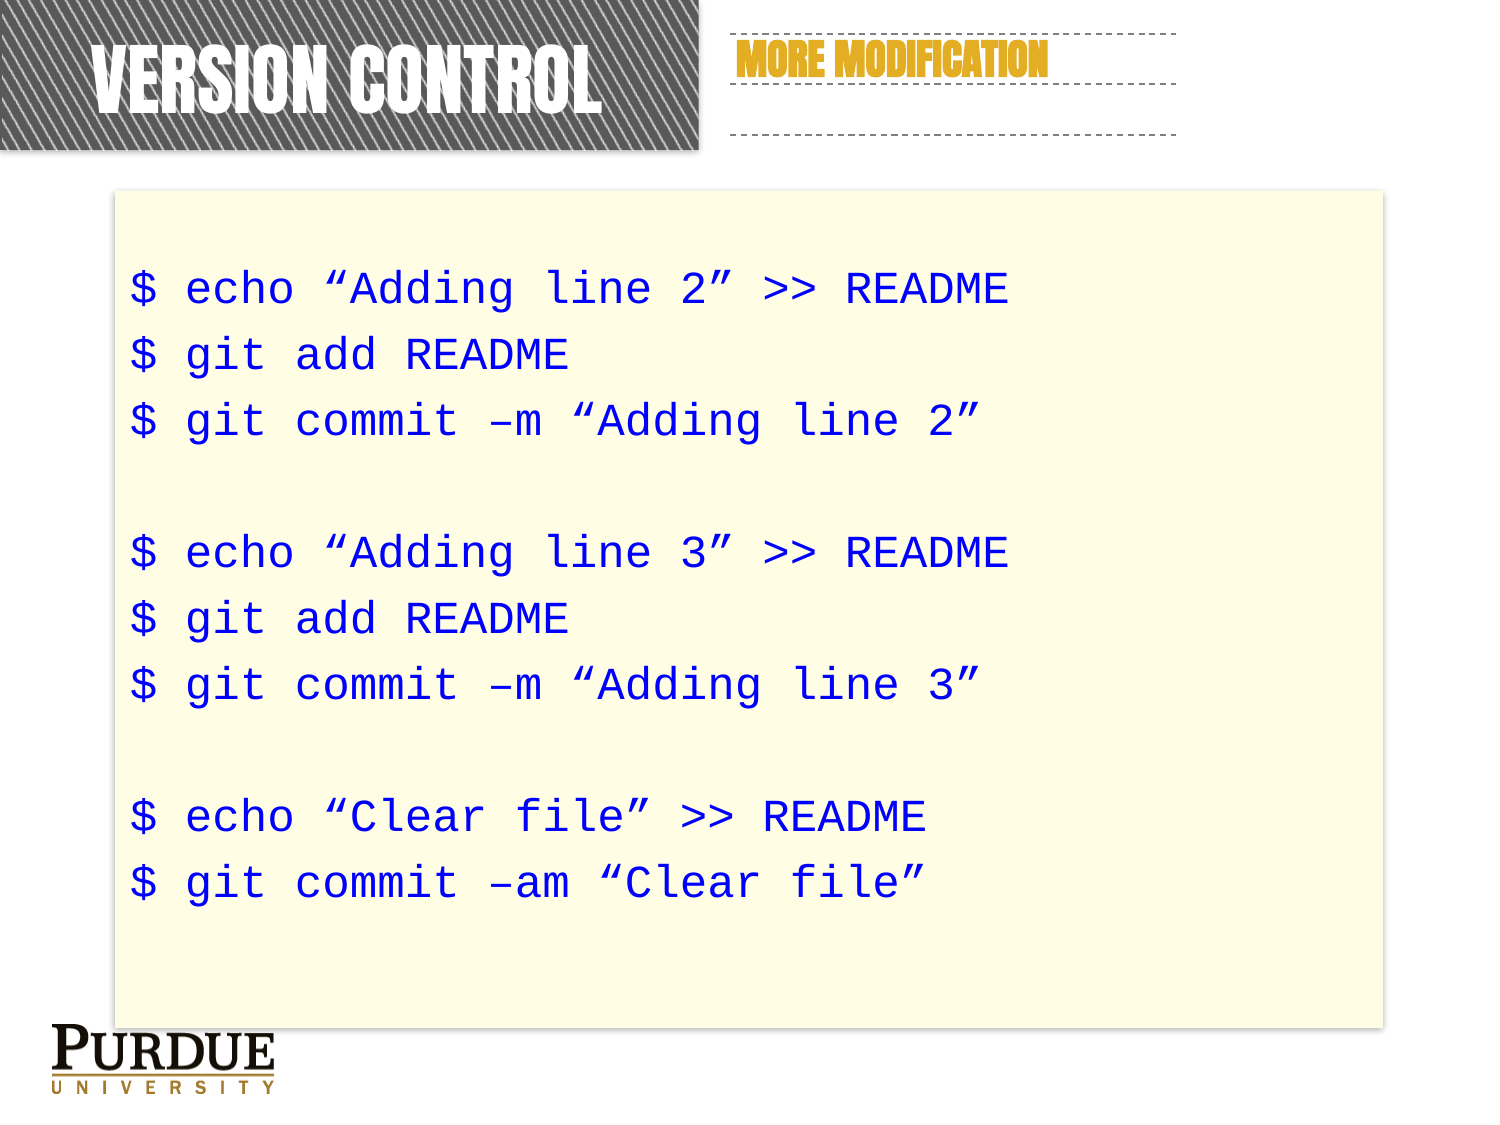

# Version control
More modification

$ echo “Adding line 2” >> README
$ git add README
$ git commit –m “Adding line 2”

$ echo “Adding line 3” >> README
$ git add README
$ git commit –m “Adding line 3”

$ echo “Clear file” >> README
$ git commit –am “Clear file”